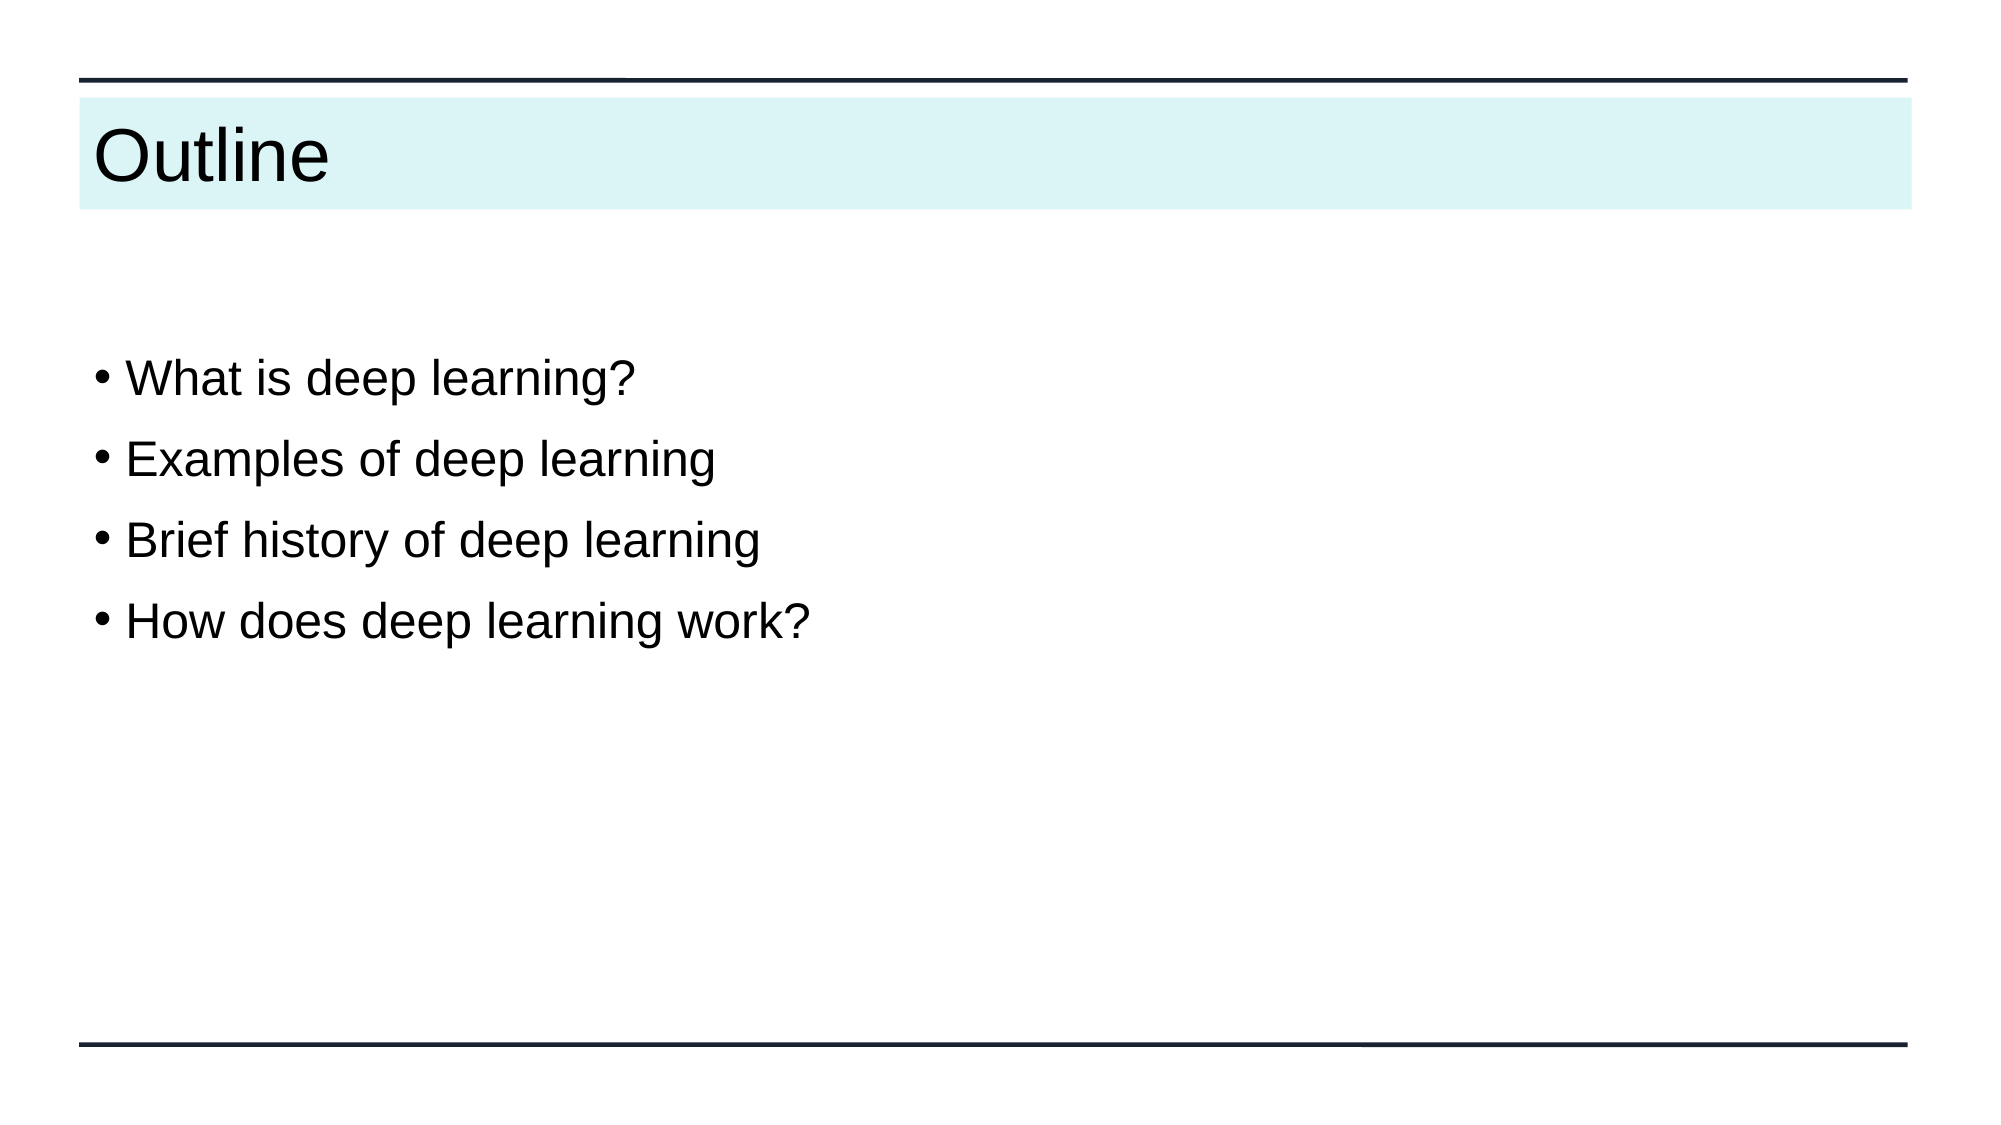

Outline

 What is deep learning?
 Examples of deep learning
 Brief history of deep learning
 How does deep learning work?